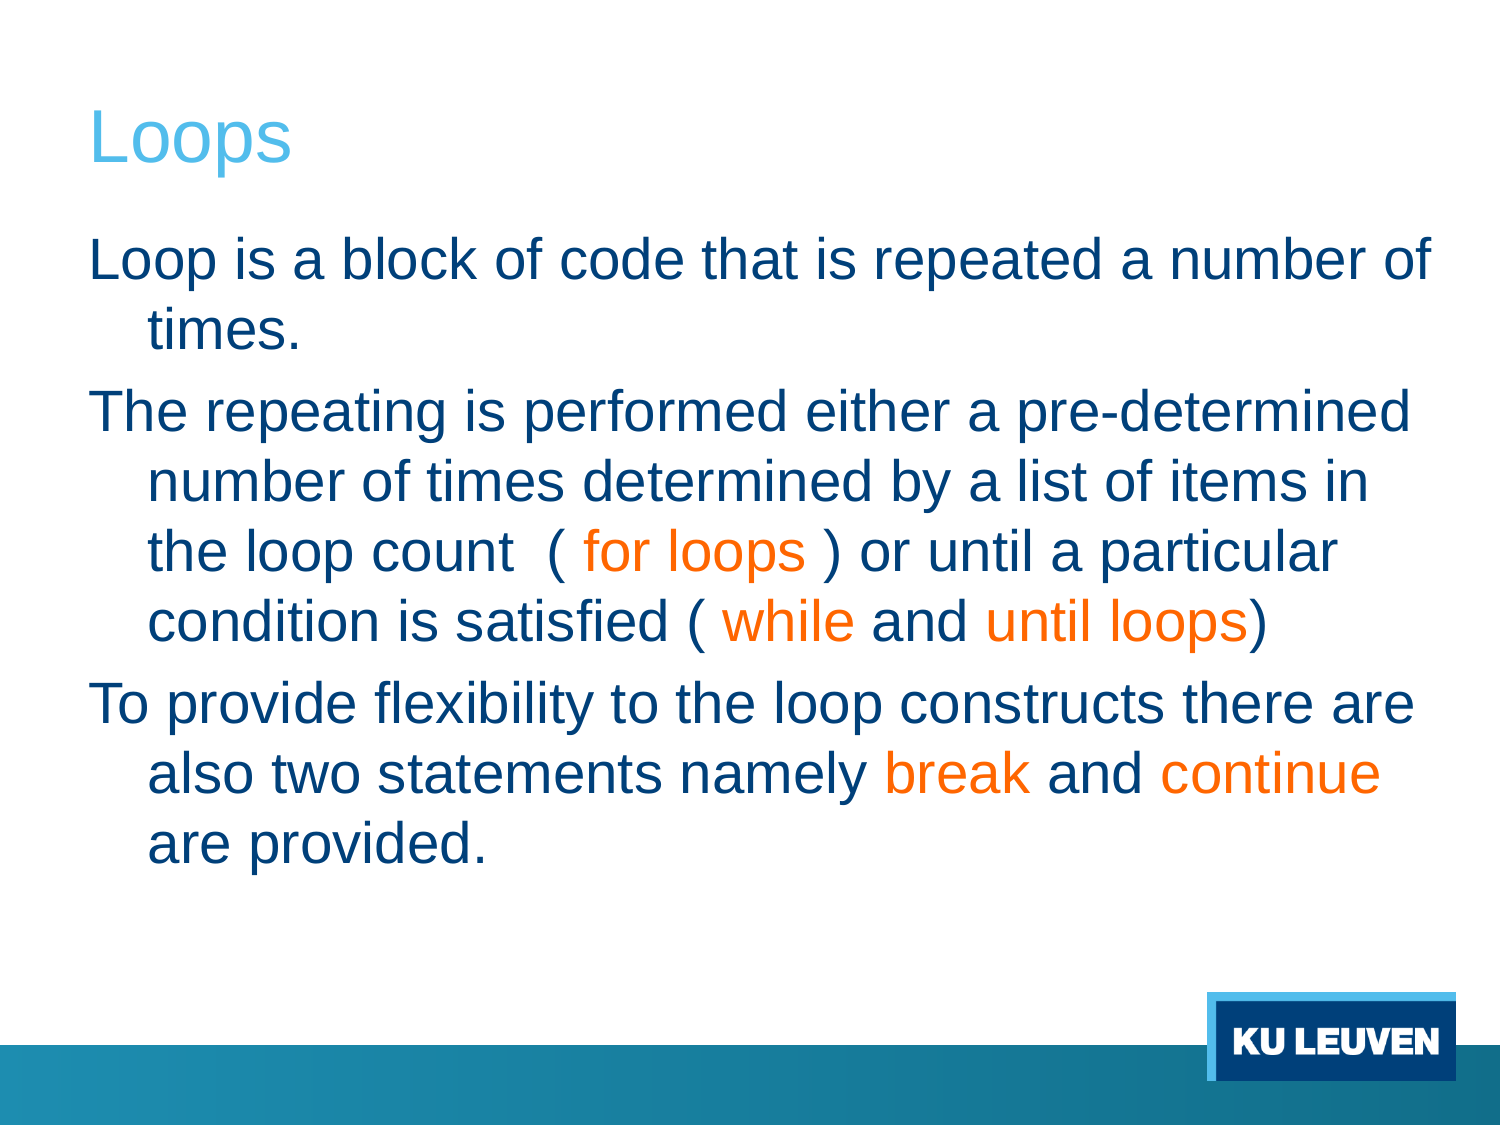

# Loops
Loop is a block of code that is repeated a number of times.
The repeating is performed either a pre-determined number of times determined by a list of items in the loop count  ( for loops ) or until a particular condition is satisfied ( while and until loops)
To provide flexibility to the loop constructs there are also two statements namely break and continue are provided.